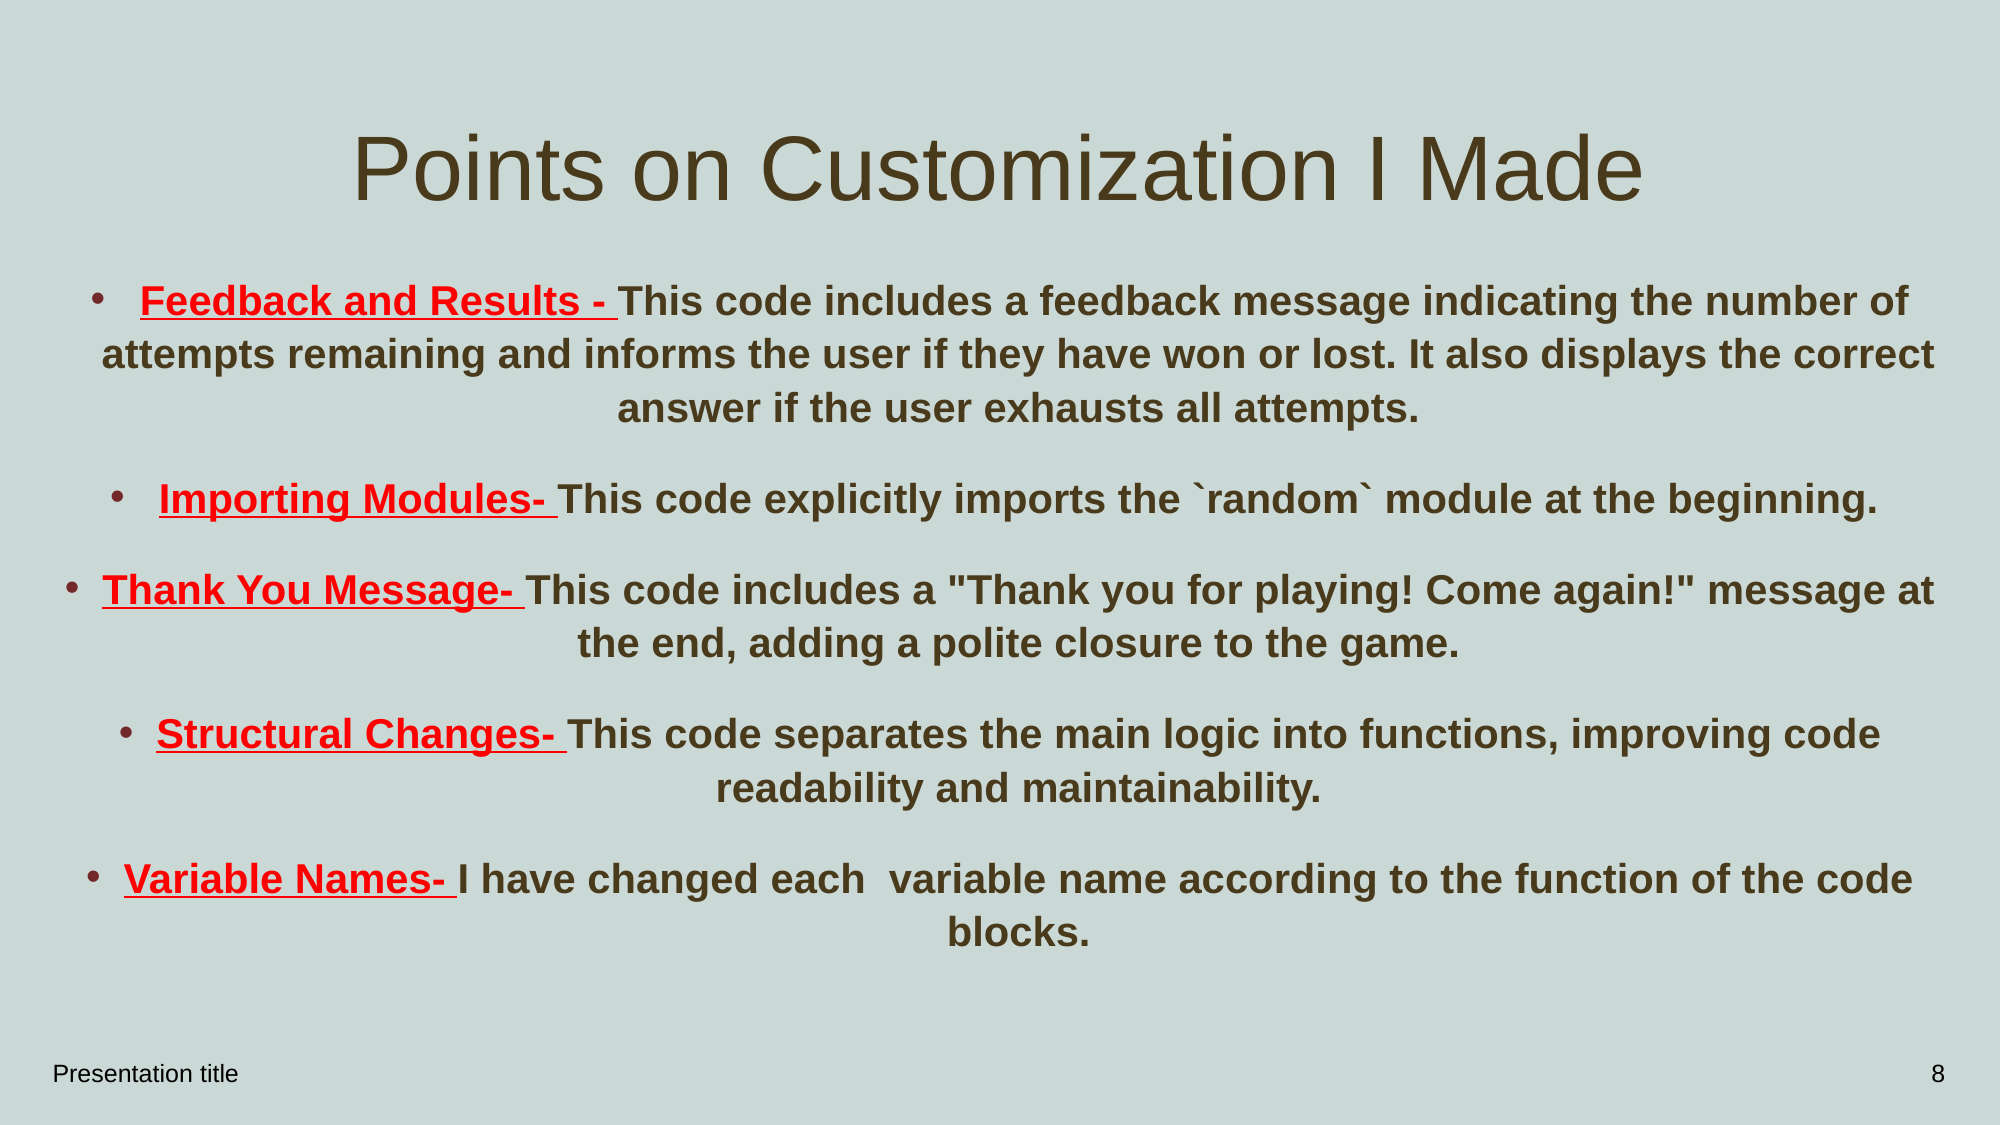

# Points on Customization I Made
 Feedback and Results - This code includes a feedback message indicating the number of attempts remaining and informs the user if they have won or lost. It also displays the correct answer if the user exhausts all attempts.
 Importing Modules- This code explicitly imports the `random` module at the beginning.
Thank You Message- This code includes a "Thank you for playing! Come again!" message at the end, adding a polite closure to the game.
Structural Changes- This code separates the main logic into functions, improving code readability and maintainability.
Variable Names- I have changed each  variable name according to the function of the code blocks.

Presentation title
8